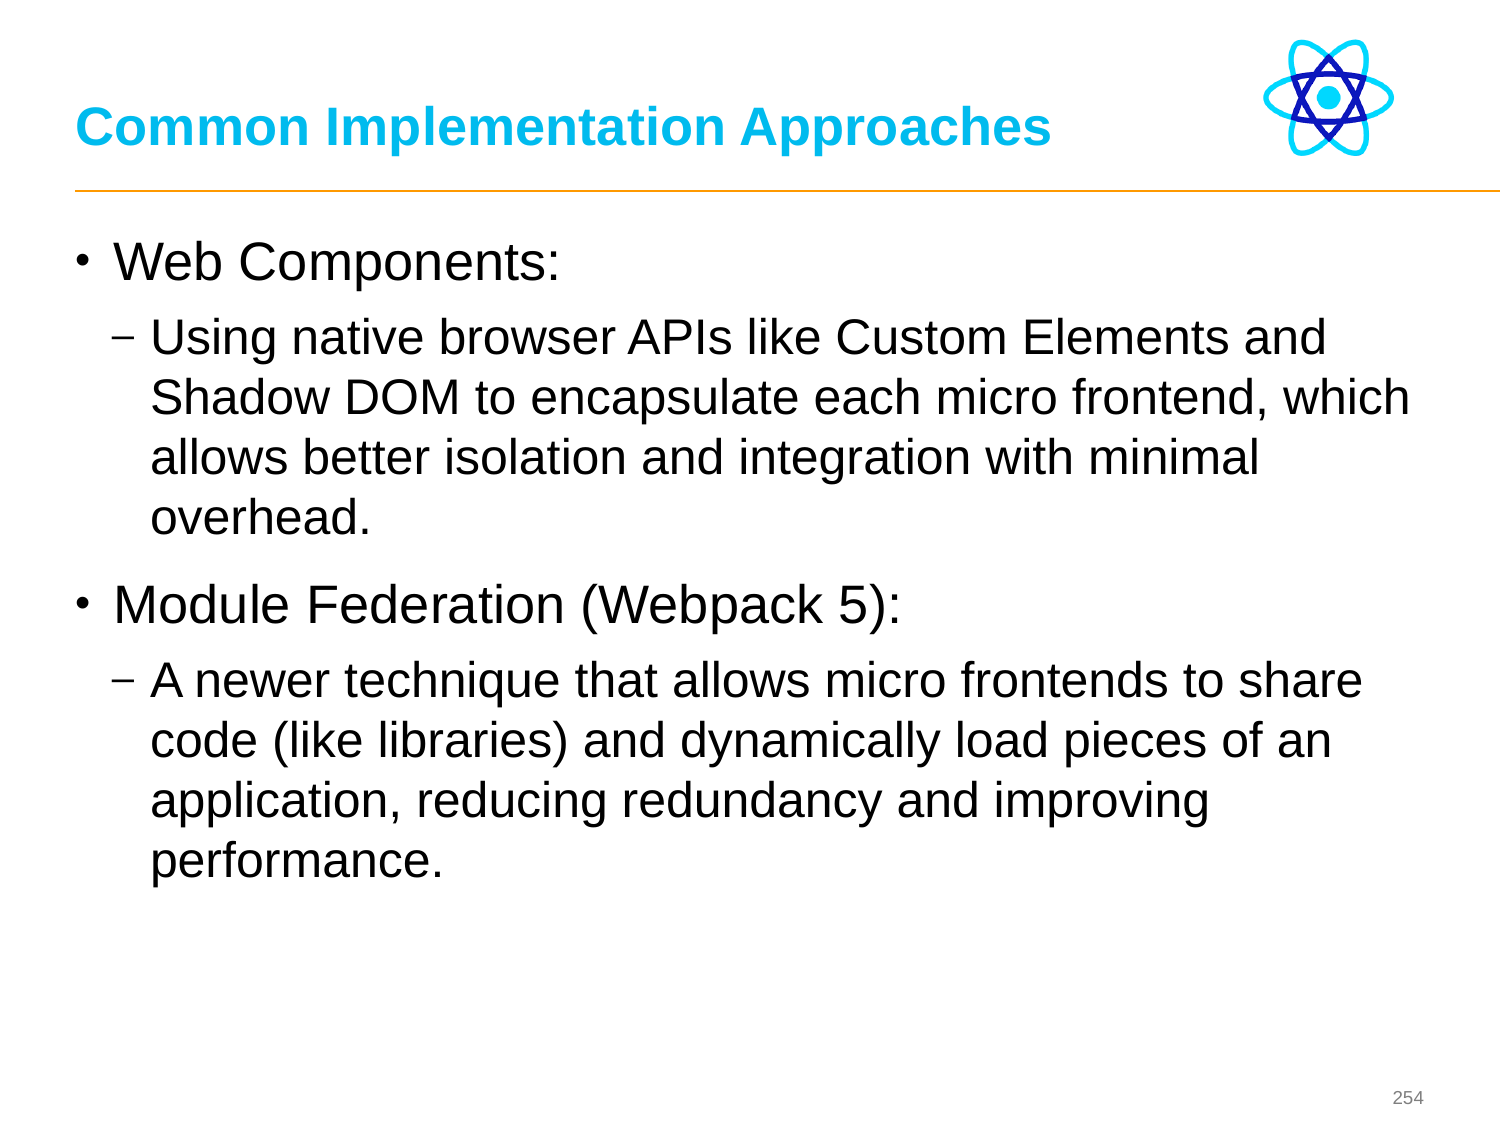

# Common Implementation Approaches
Web Components:
Using native browser APIs like Custom Elements and Shadow DOM to encapsulate each micro frontend, which allows better isolation and integration with minimal overhead.
Module Federation (Webpack 5):
A newer technique that allows micro frontends to share code (like libraries) and dynamically load pieces of an application, reducing redundancy and improving performance.